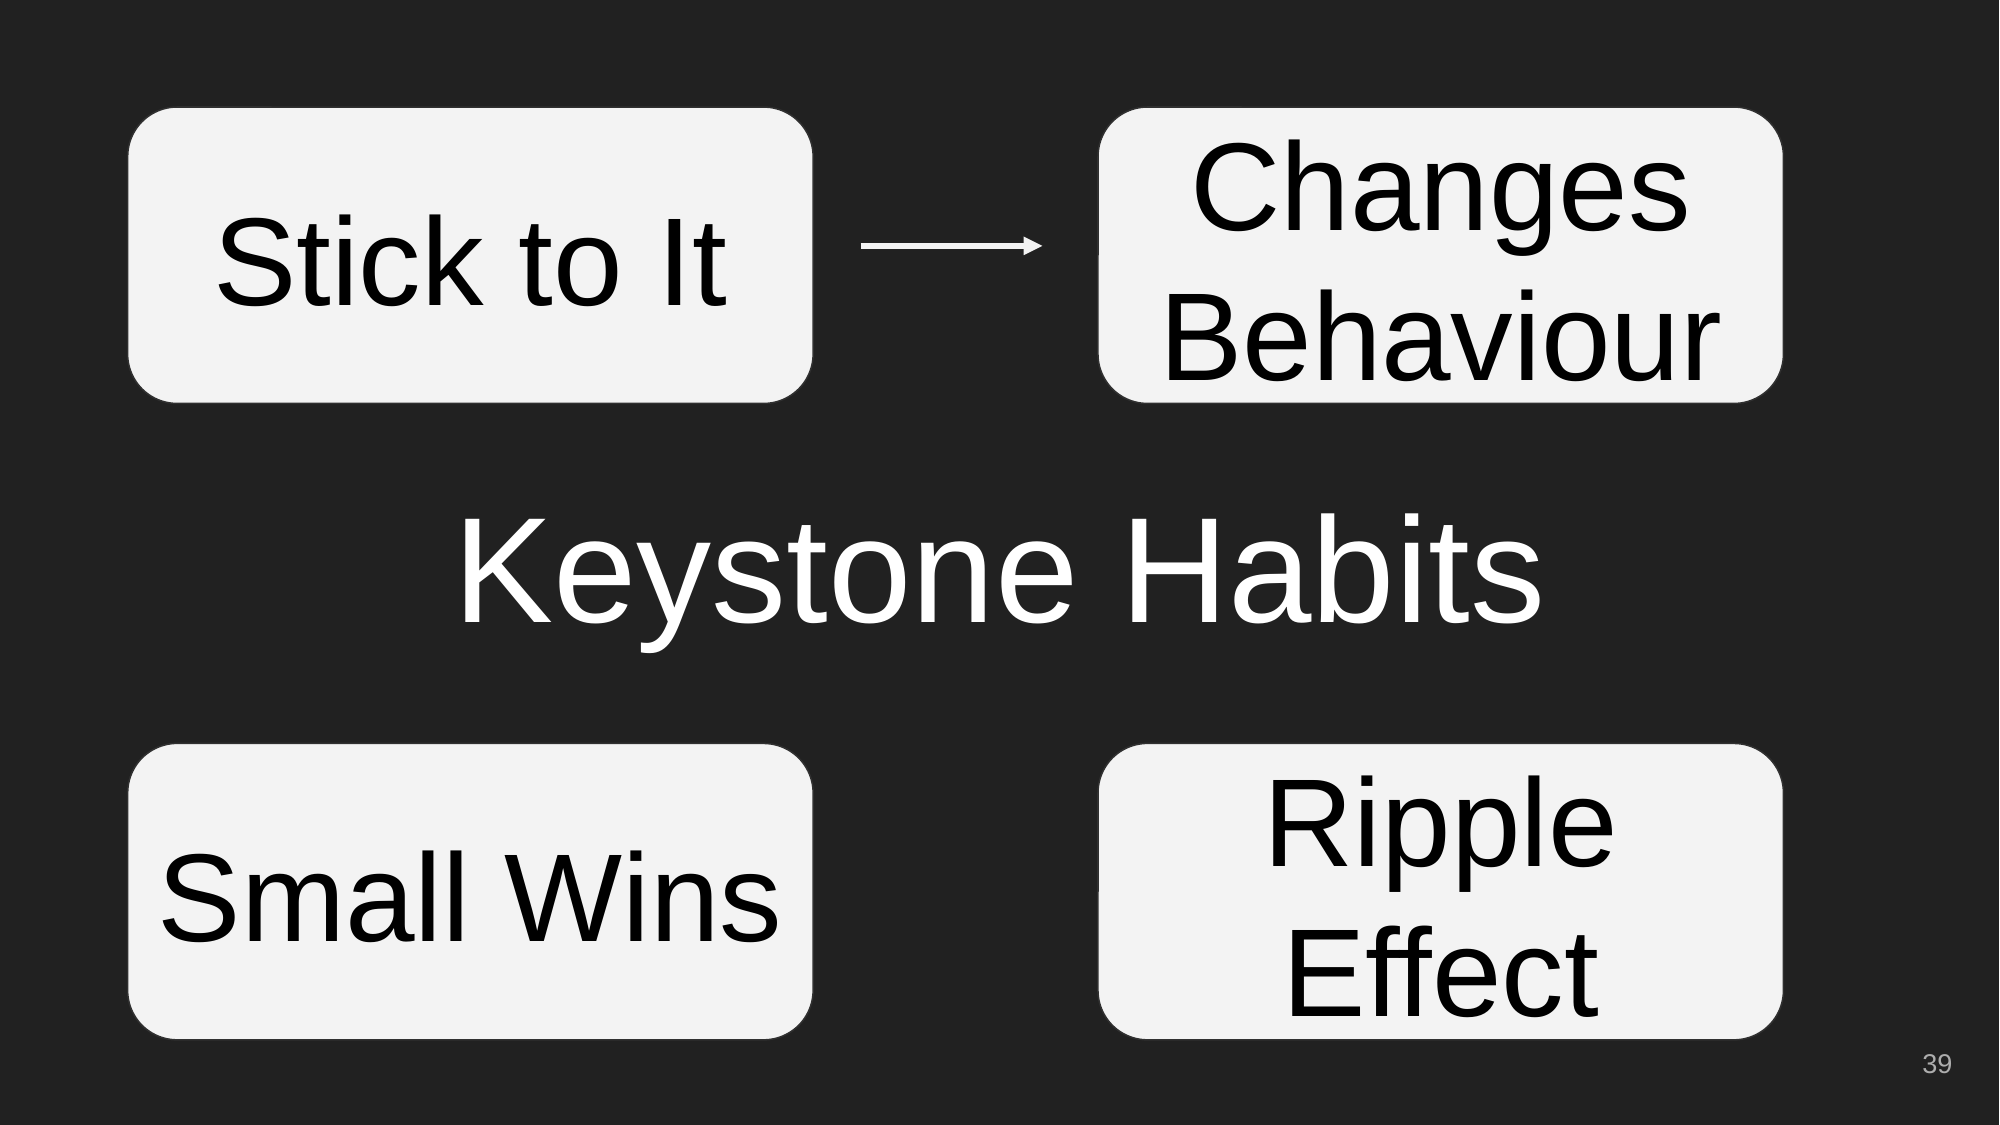

Stick to It
Changes
Behaviour
# Keystone Habits
Small Wins
Ripple Effect
39